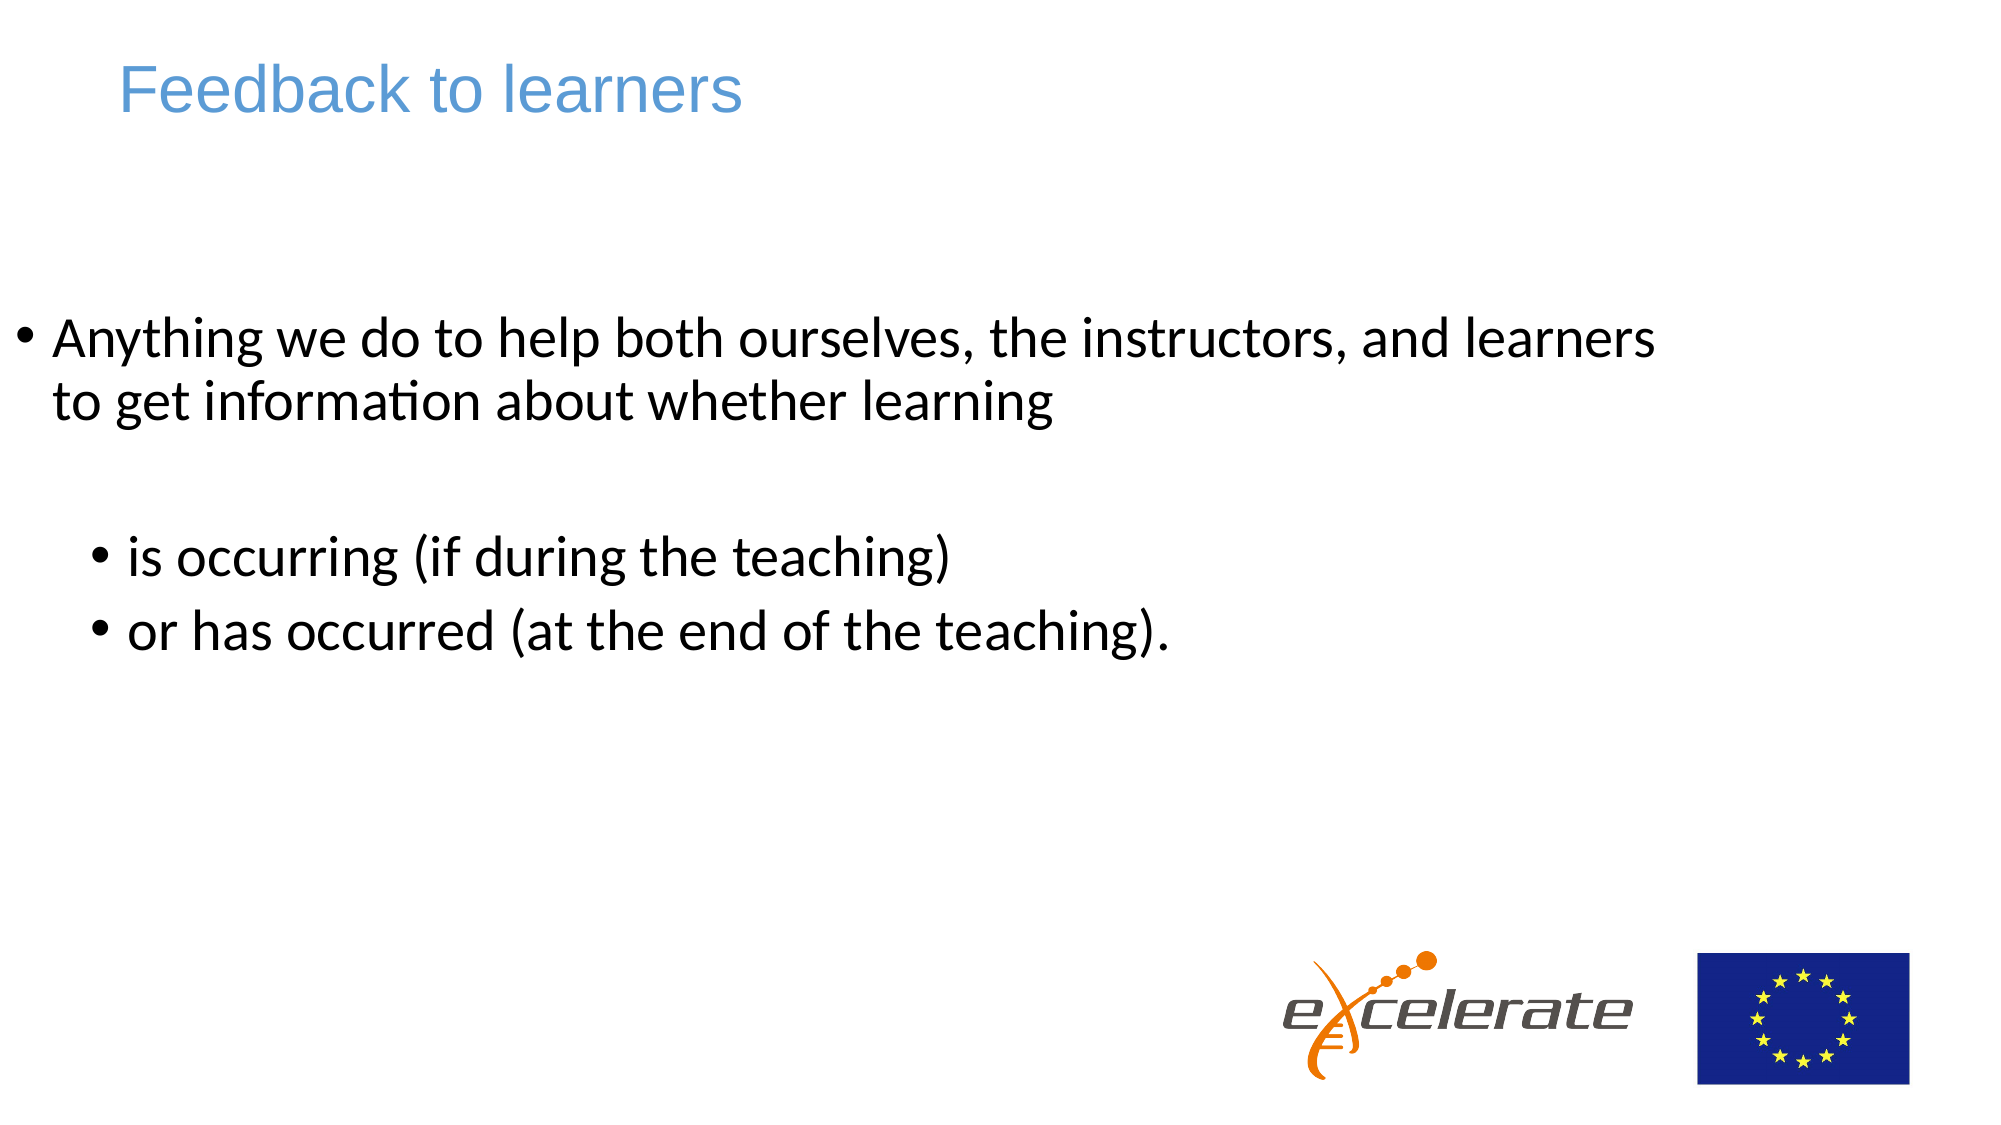

# Feedback to learners
Anything we do to help both ourselves, the instructors, and learners to get information about whether learning

is occurring (if during the teaching)
or has occurred (at the end of the teaching).